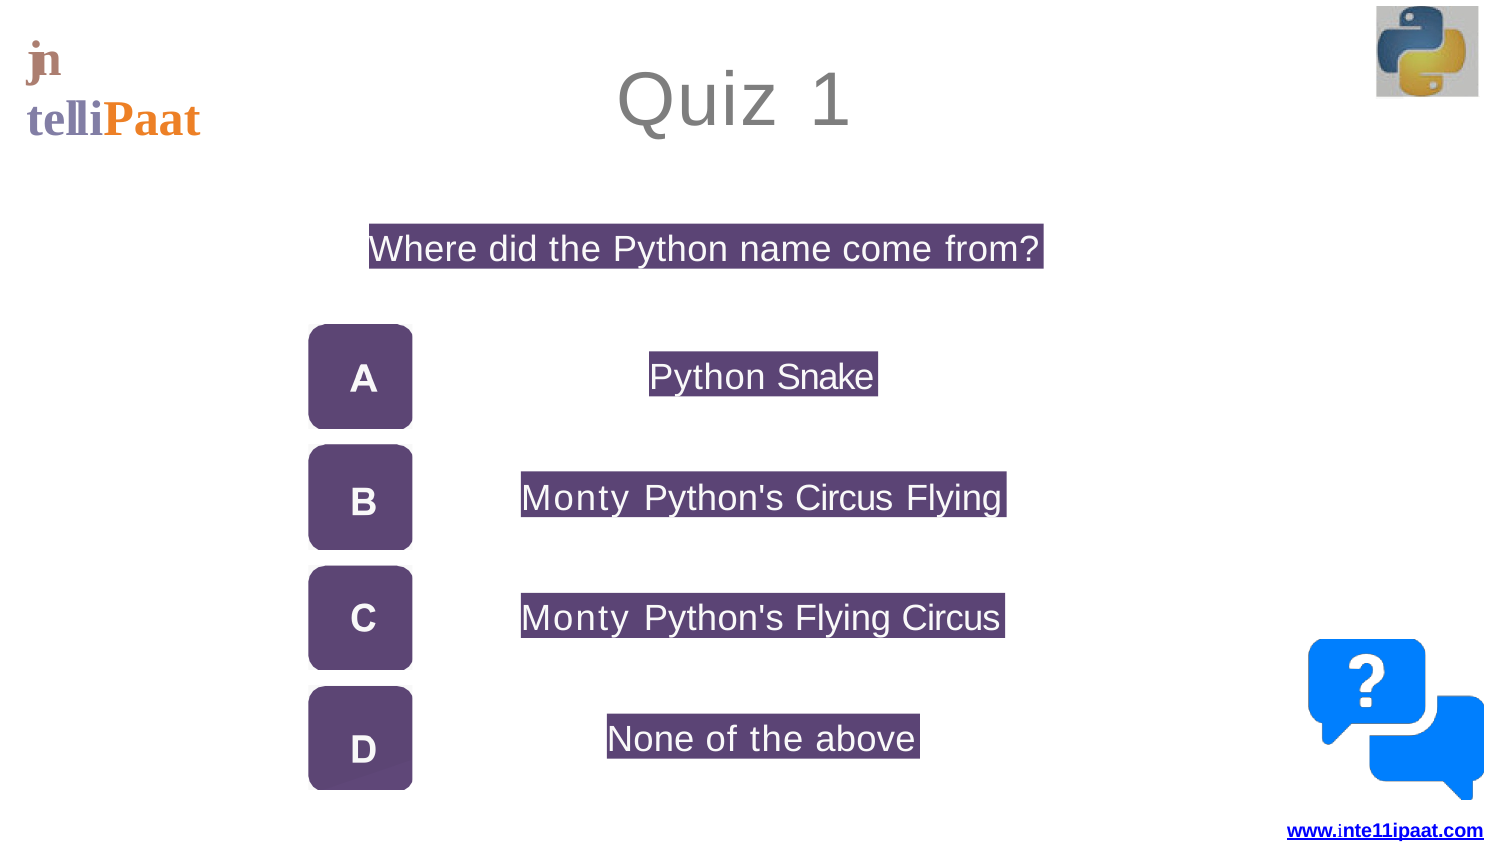

# jn	telliPaat
Quiz 1
Where did the Python name come from?

Python Snake

Monty Python's Circus Flying

Monty Python's Flying Circus

None of the above
www.inte11ipaat.com